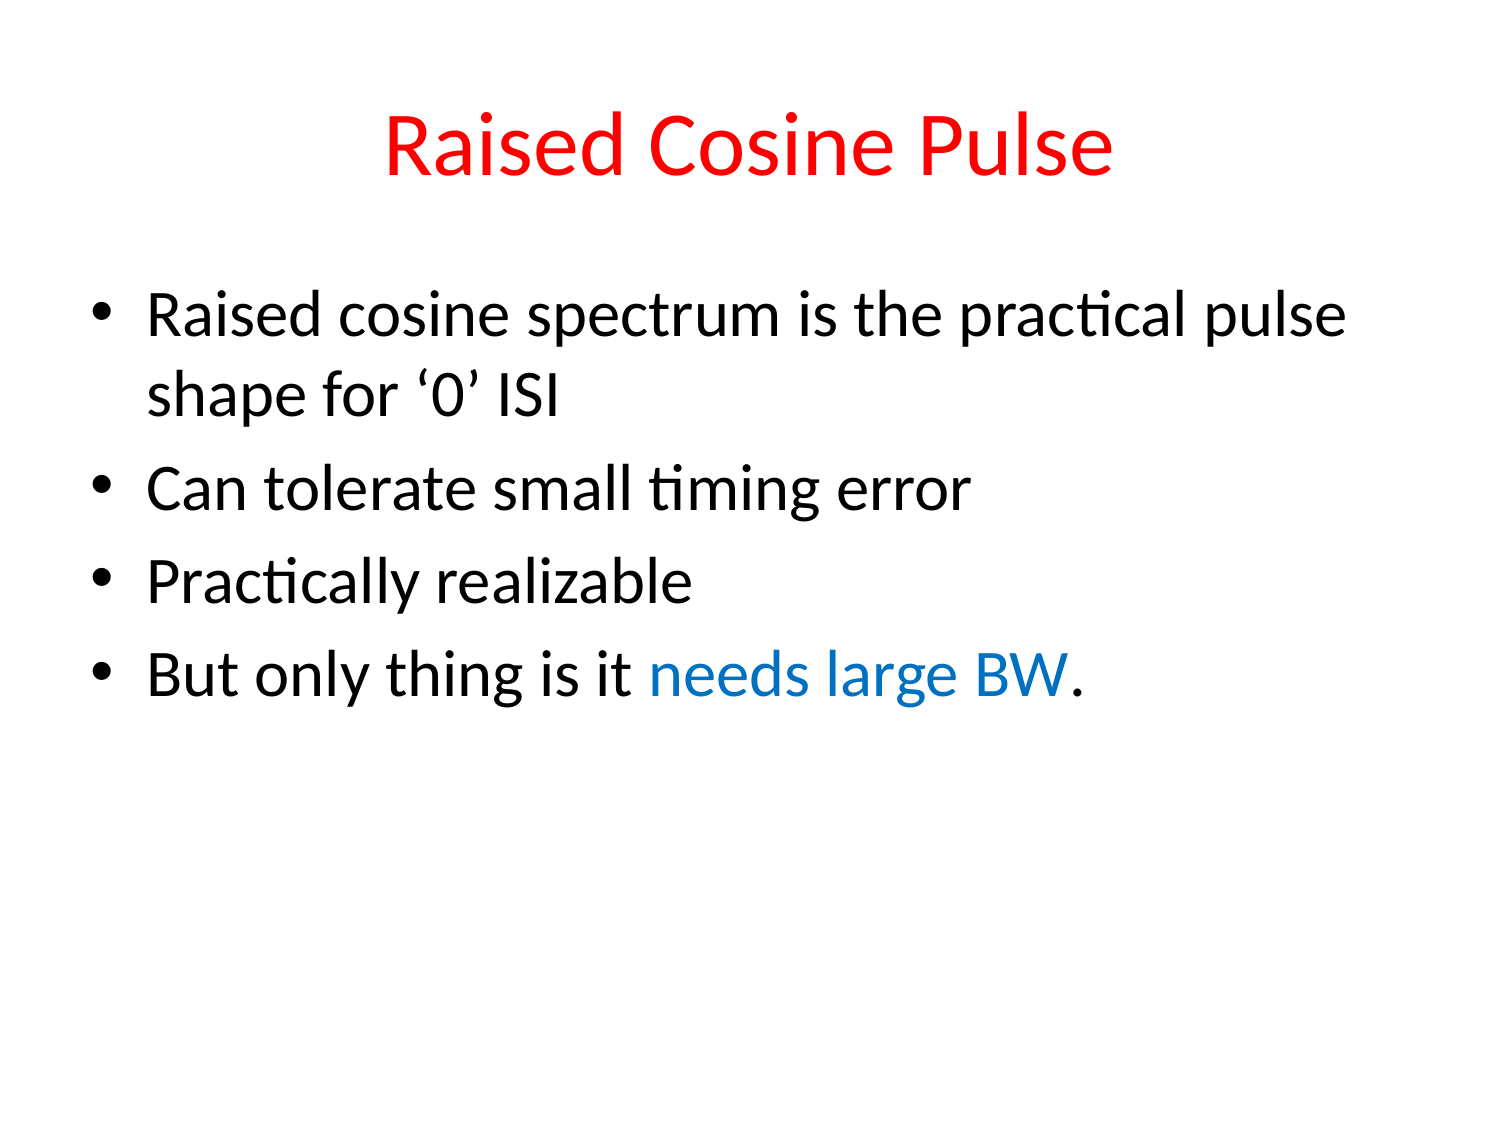

# Raised Cosine Pulse
Raised cosine spectrum is the practical pulse shape for ‘0’ ISI
Can tolerate small timing error
Practically realizable
But only thing is it needs large BW.